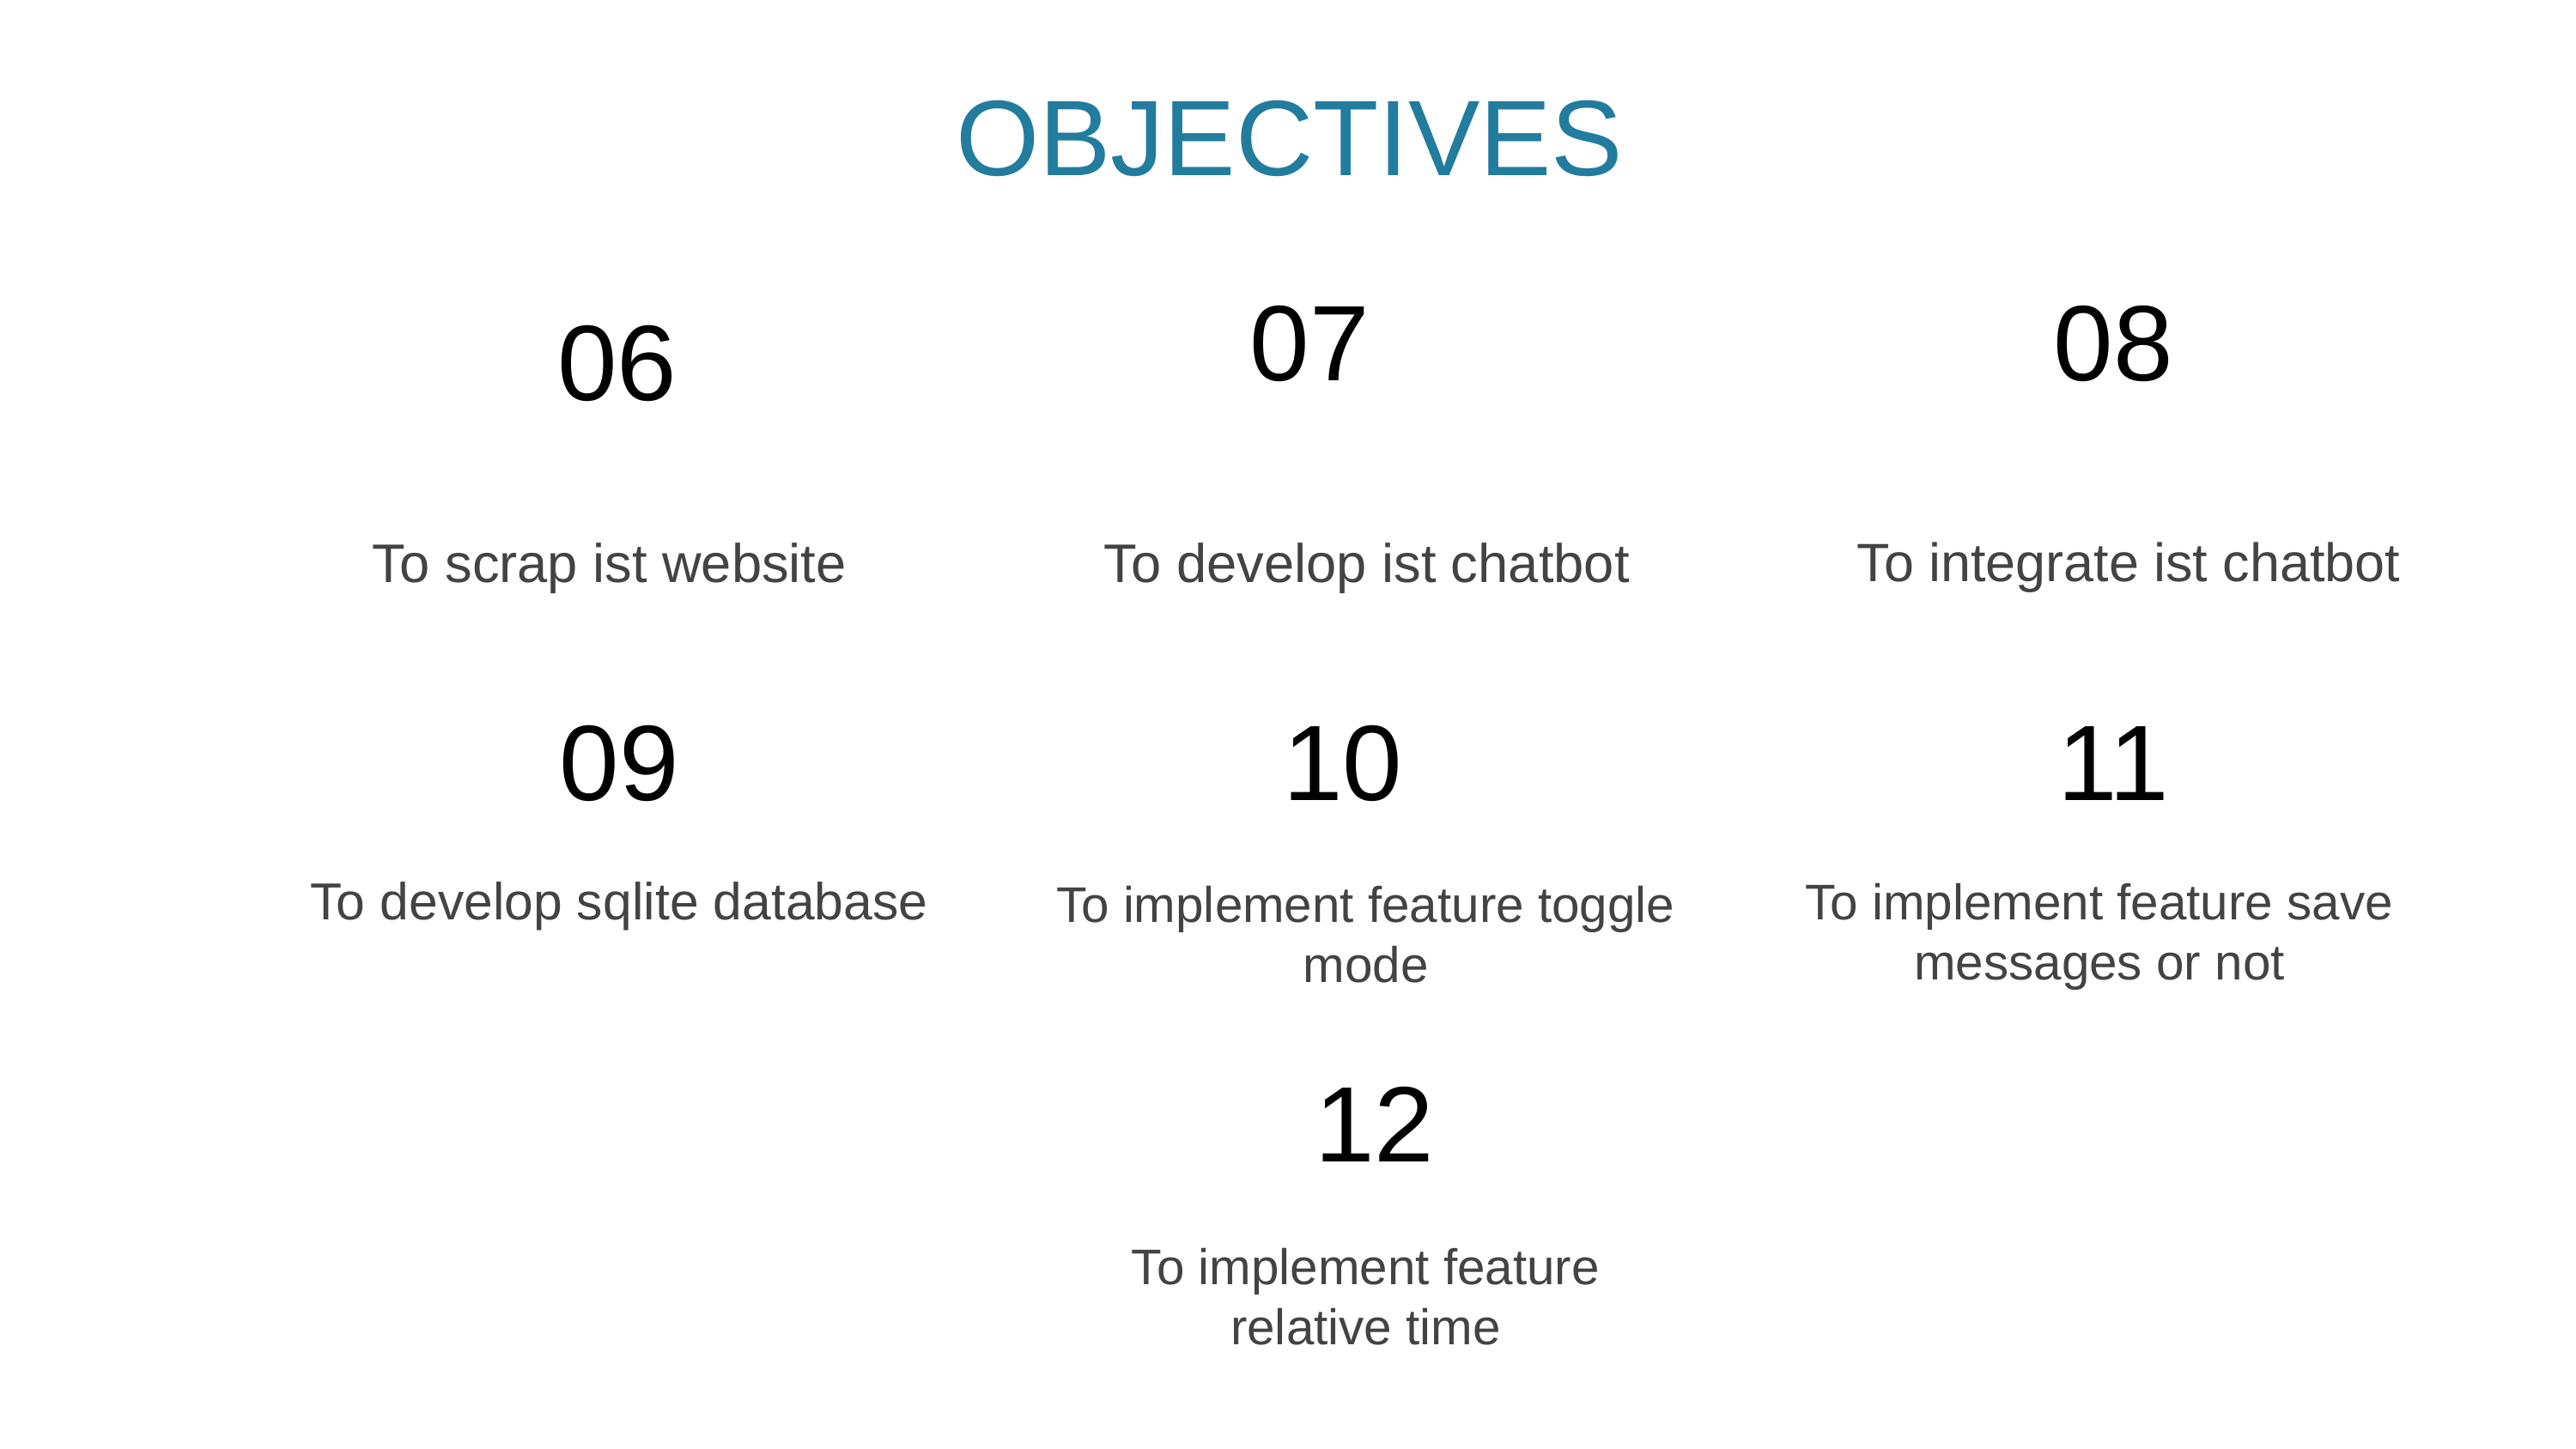

OBJECTIVES
07
08
06
To scrap ist website
To develop ist chatbot
To integrate ist chatbot
09
10
11
To develop sqlite database
To implement feature save messages or not
To implement feature toggle mode
12
To implement feature relative time